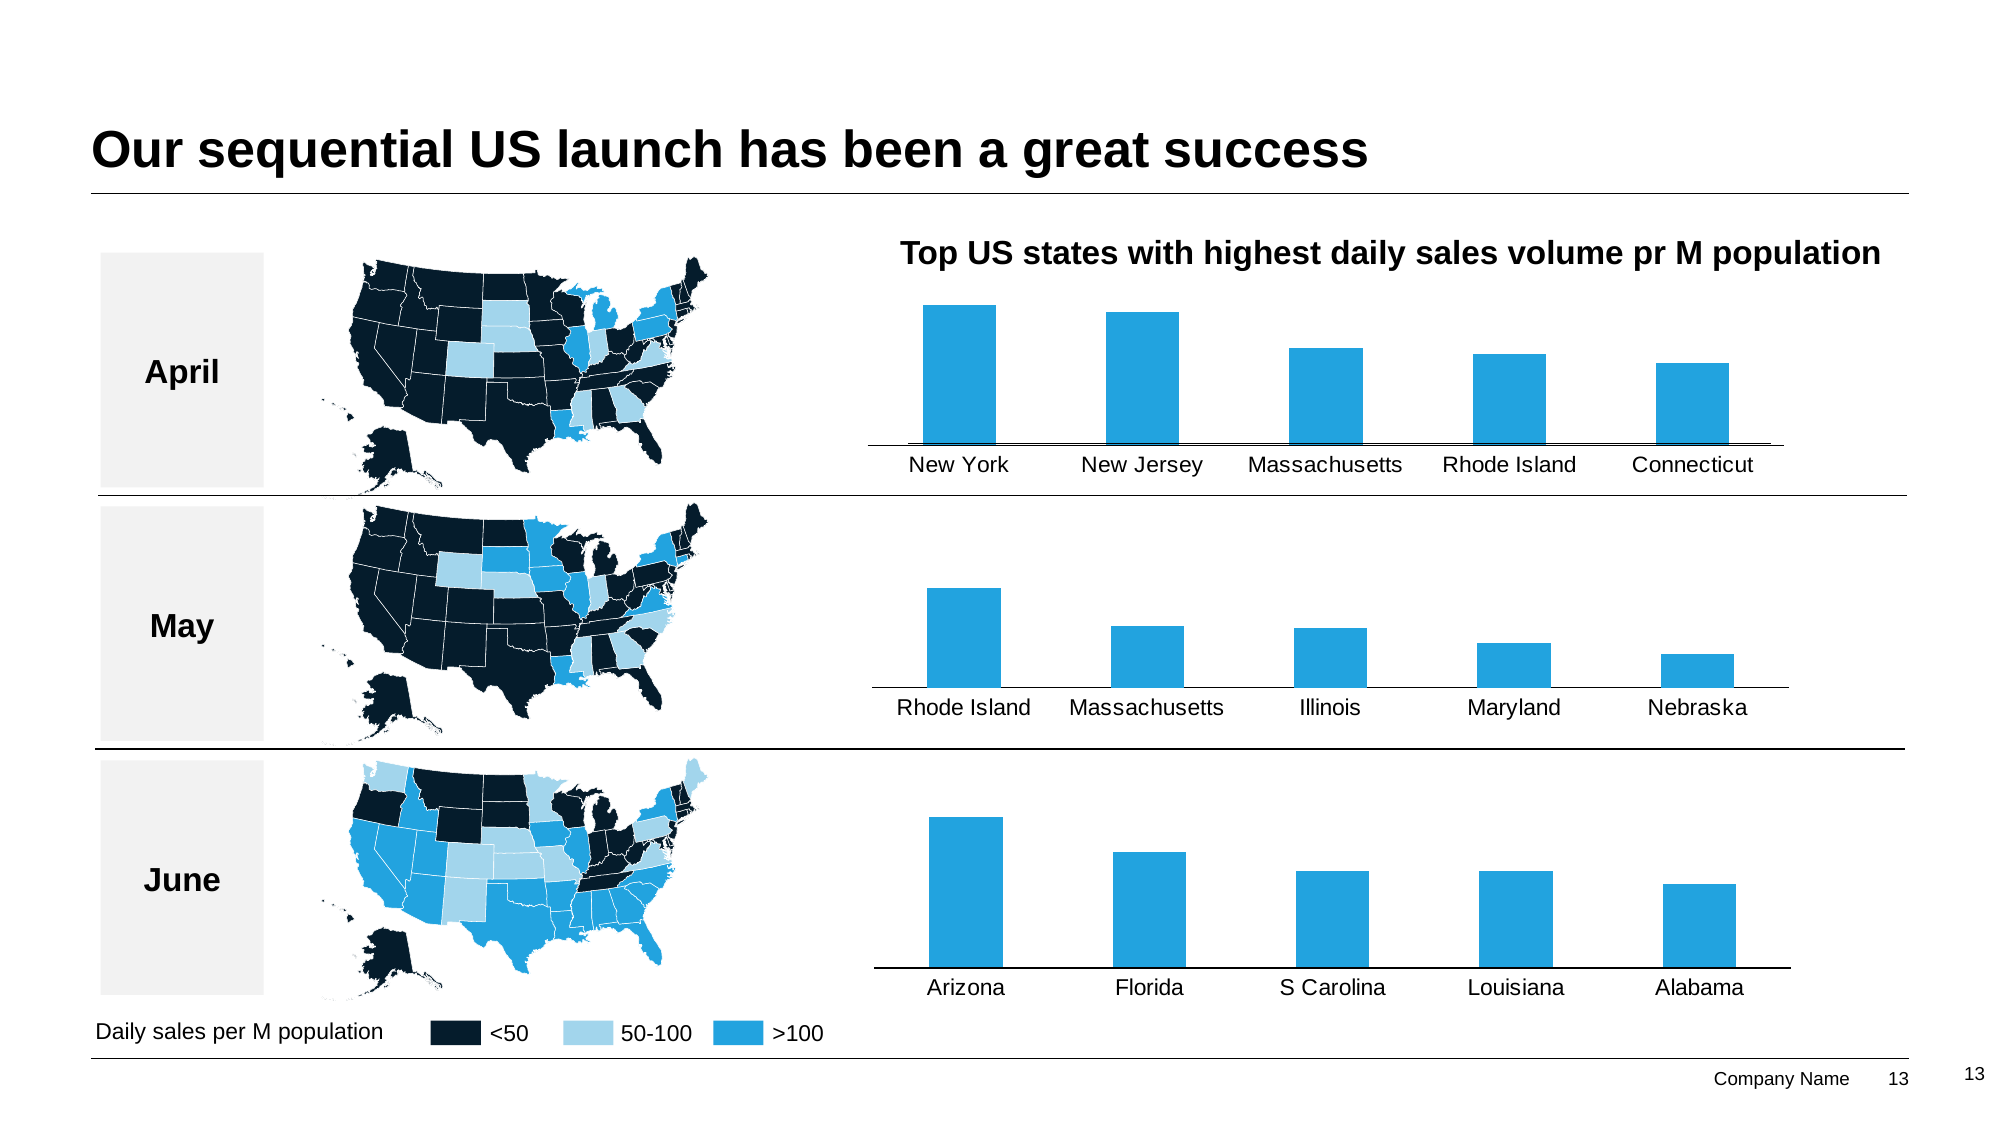

# Our sequential US launch has been a great success
Top US states with highest daily sales volume pr M population
April

### Chart

| Category | 2024 |
|---|---|
| New York | 392.0 |
| New Jersey | 374.0 |
| Massachusetts | 273.0 |
| Rhode Island | 256.0 |
| Connecticut | 230.0 |

### Chart

| Category | 2024 |
|---|---|
| Rhode Island | 192.0 |
| Massachusetts | 174.0 |
| Illinois | 173.0 |
| Maryland | 166.0 |
| Nebraska | 161.0 |

May

June

### Chart

| Category | 2024 |
|---|---|
| Arizona | 348.0 |
| Florida | 267.0 |
| S Carolina | 224.0 |
| Louisiana | 223.0 |
| Alabama | 194.0 |
Daily sales per M population
<50
50-100
>100

13